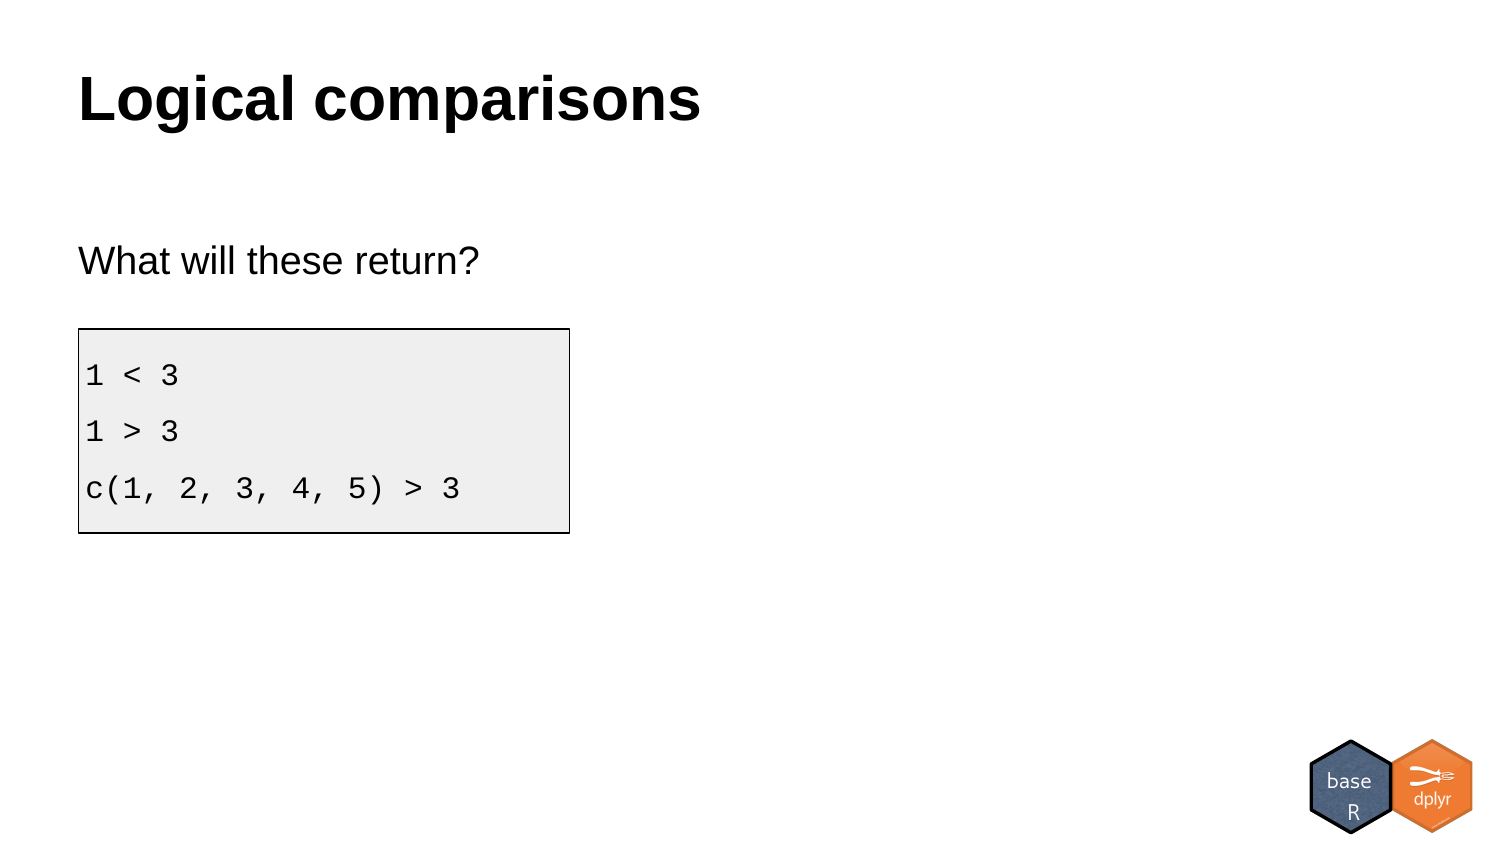

Logical comparisons
What will these return?

1 < 3
1 > 3
c(1, 2, 3, 4, 5) > 3

base  R